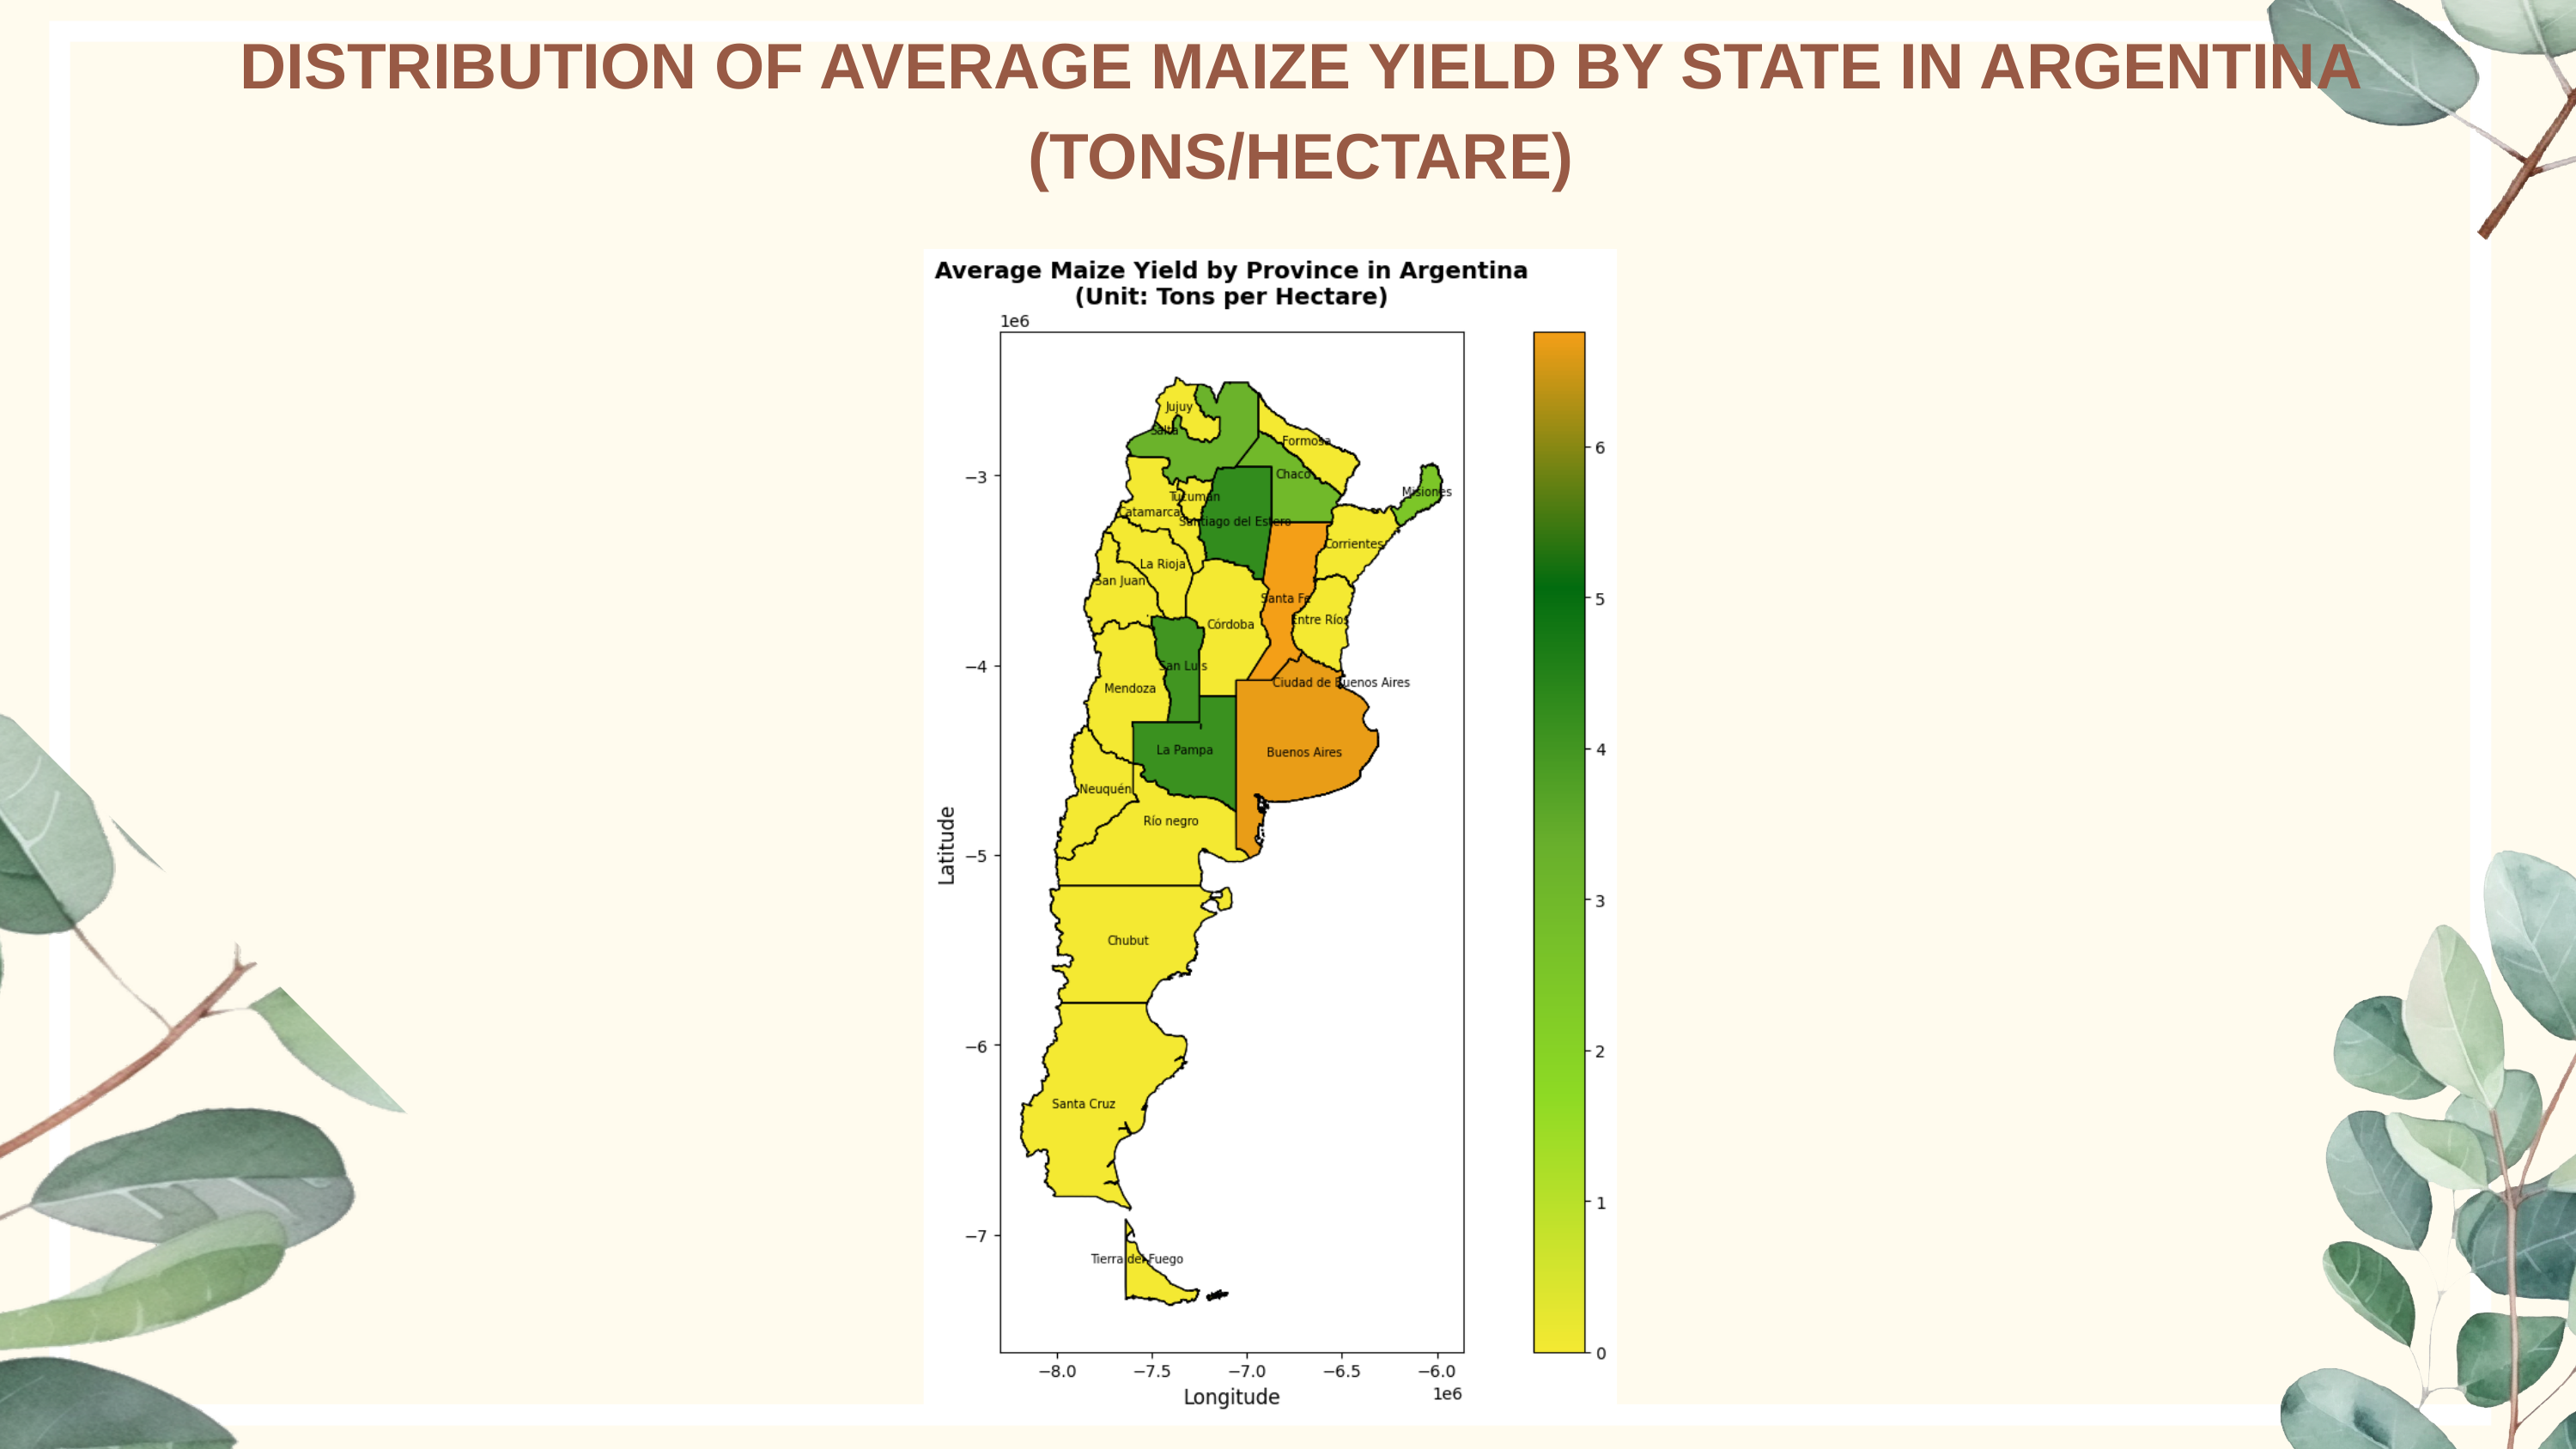

DISTRIBUTION OF AVERAGE MAIZE YIELD BY STATE IN ARGENTINA (TONS/HECTARE)